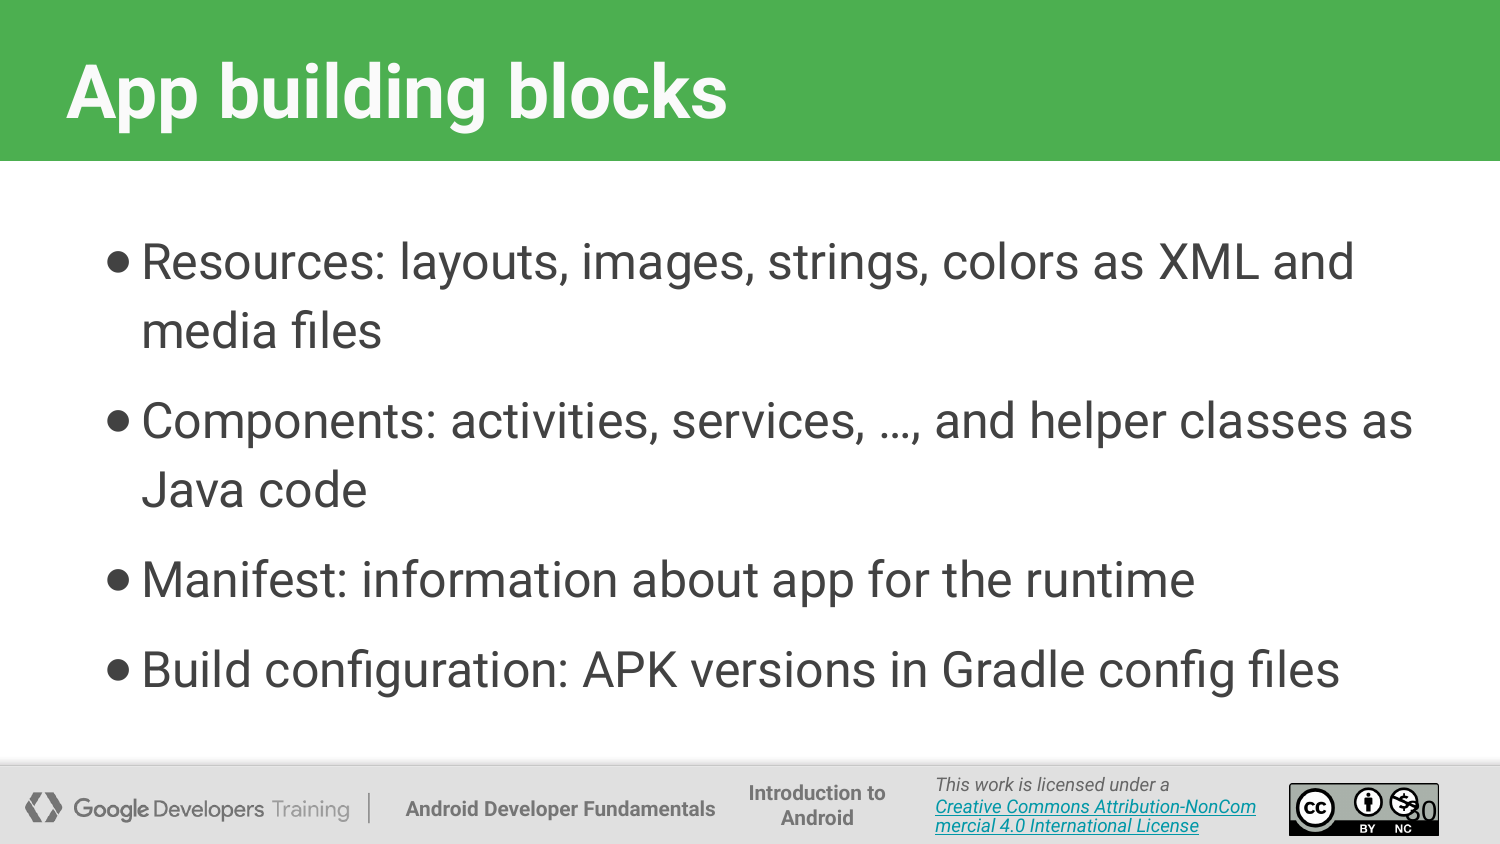

# App building blocks
Resources: layouts, images, strings, colors as XML and media files
Components: activities, services, …, and helper classes as Java code
Manifest: information about app for the runtime
Build configuration: APK versions in Gradle config files
30